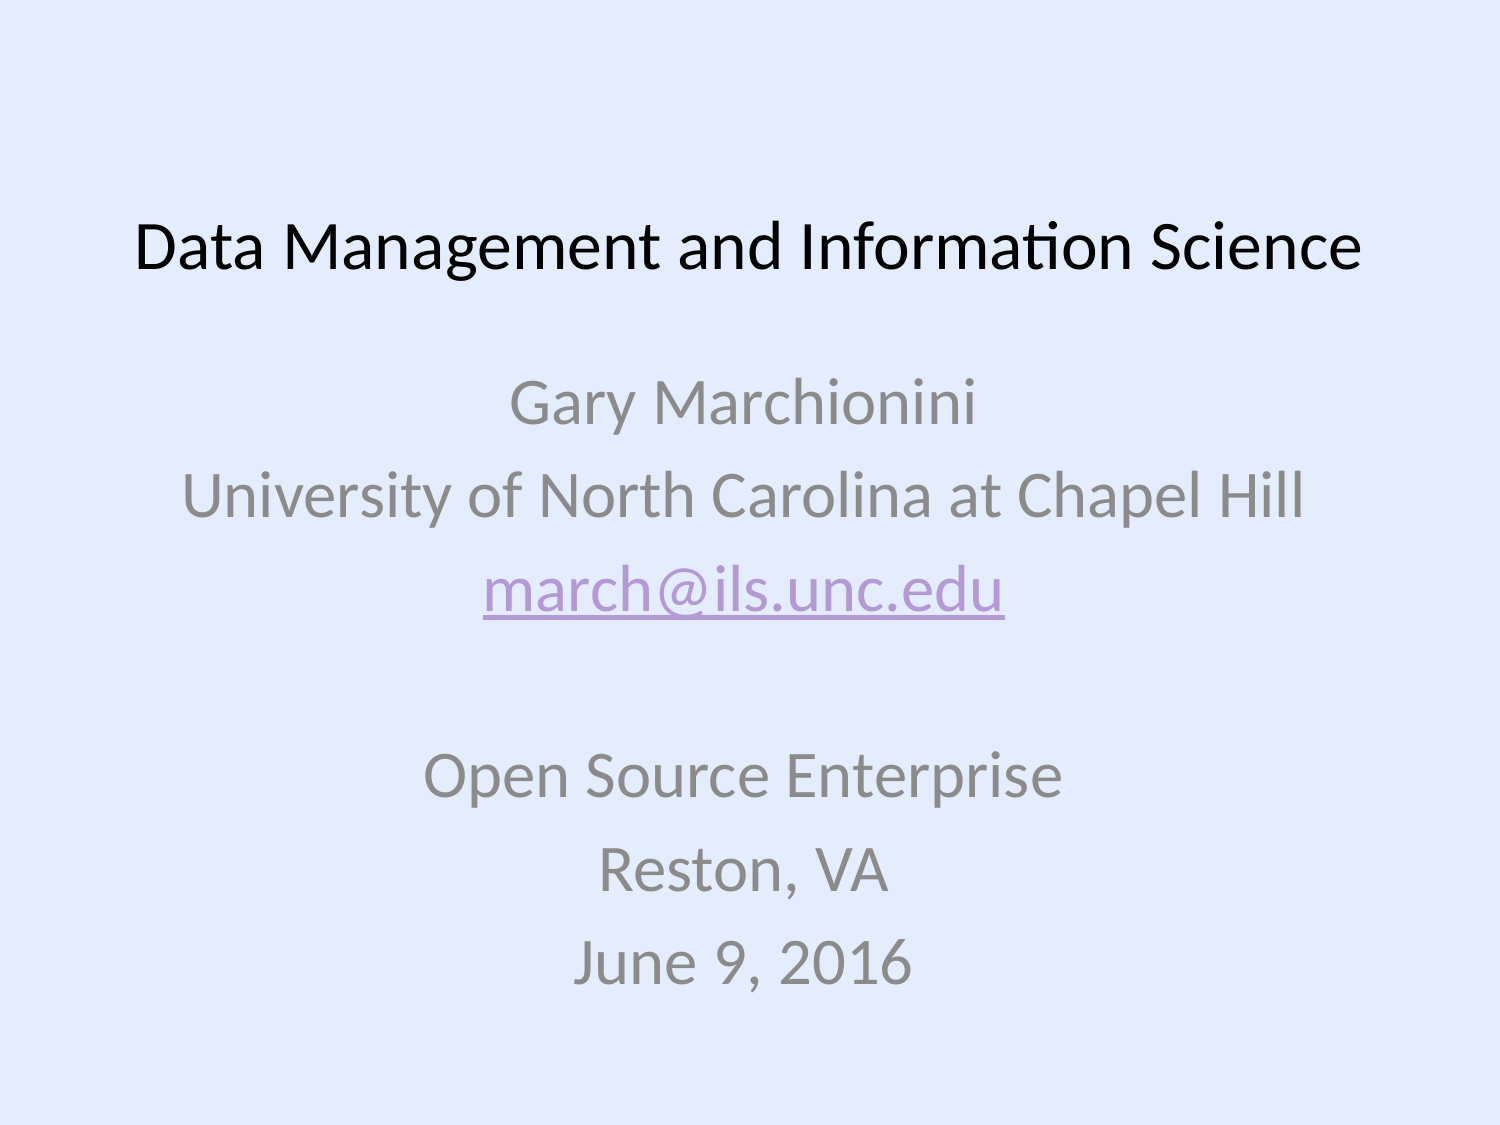

# Data Management and Information Science
Gary Marchionini
University of North Carolina at Chapel Hill
march@ils.unc.edu

Open Source Enterprise
Reston, VA
June 9, 2016